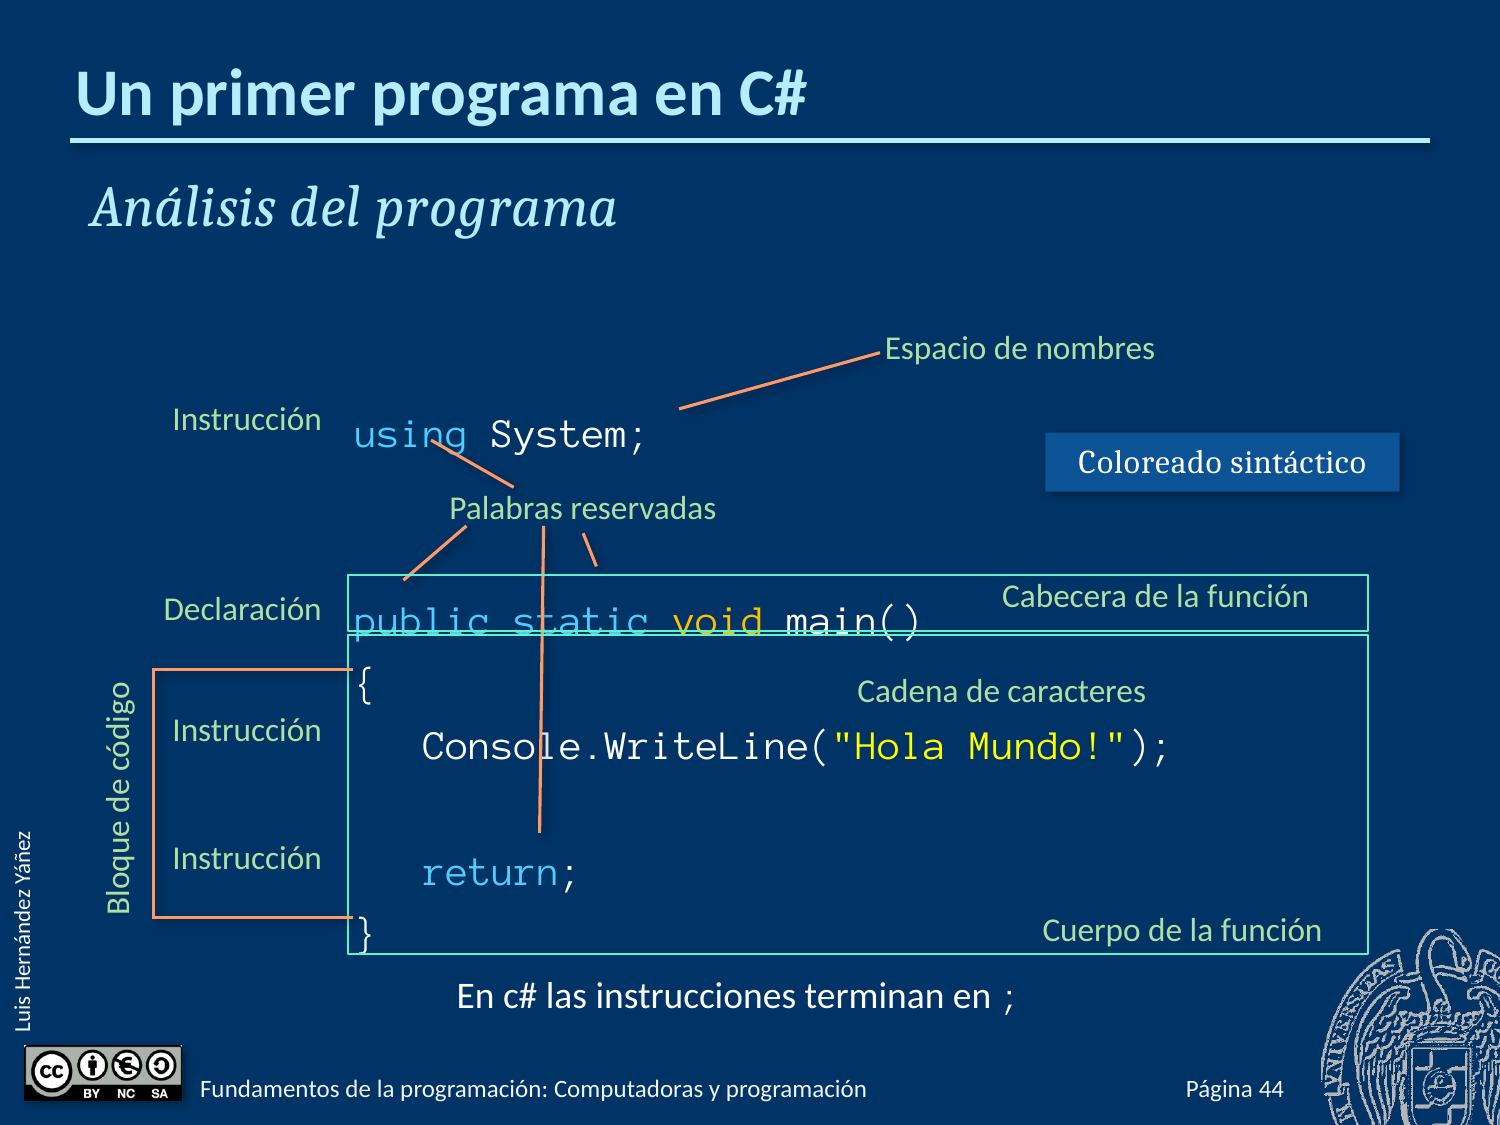

# Un primer programa en C#
Análisis del programa

using System;

public static void main()
{
   Console.WriteLine("Hola Mundo!");

   return;
}
Espacio de nombres

Instrucción
Declaración
Instrucción
Instrucción
Coloreado sintáctico
Palabras reservadas
Cabecera de la función

Cuerpo de la función
Cadena de caracteres
Bloque de código
En c# las instrucciones terminan en ;
Fundamentos de la programación: Computadoras y programación
Página 44